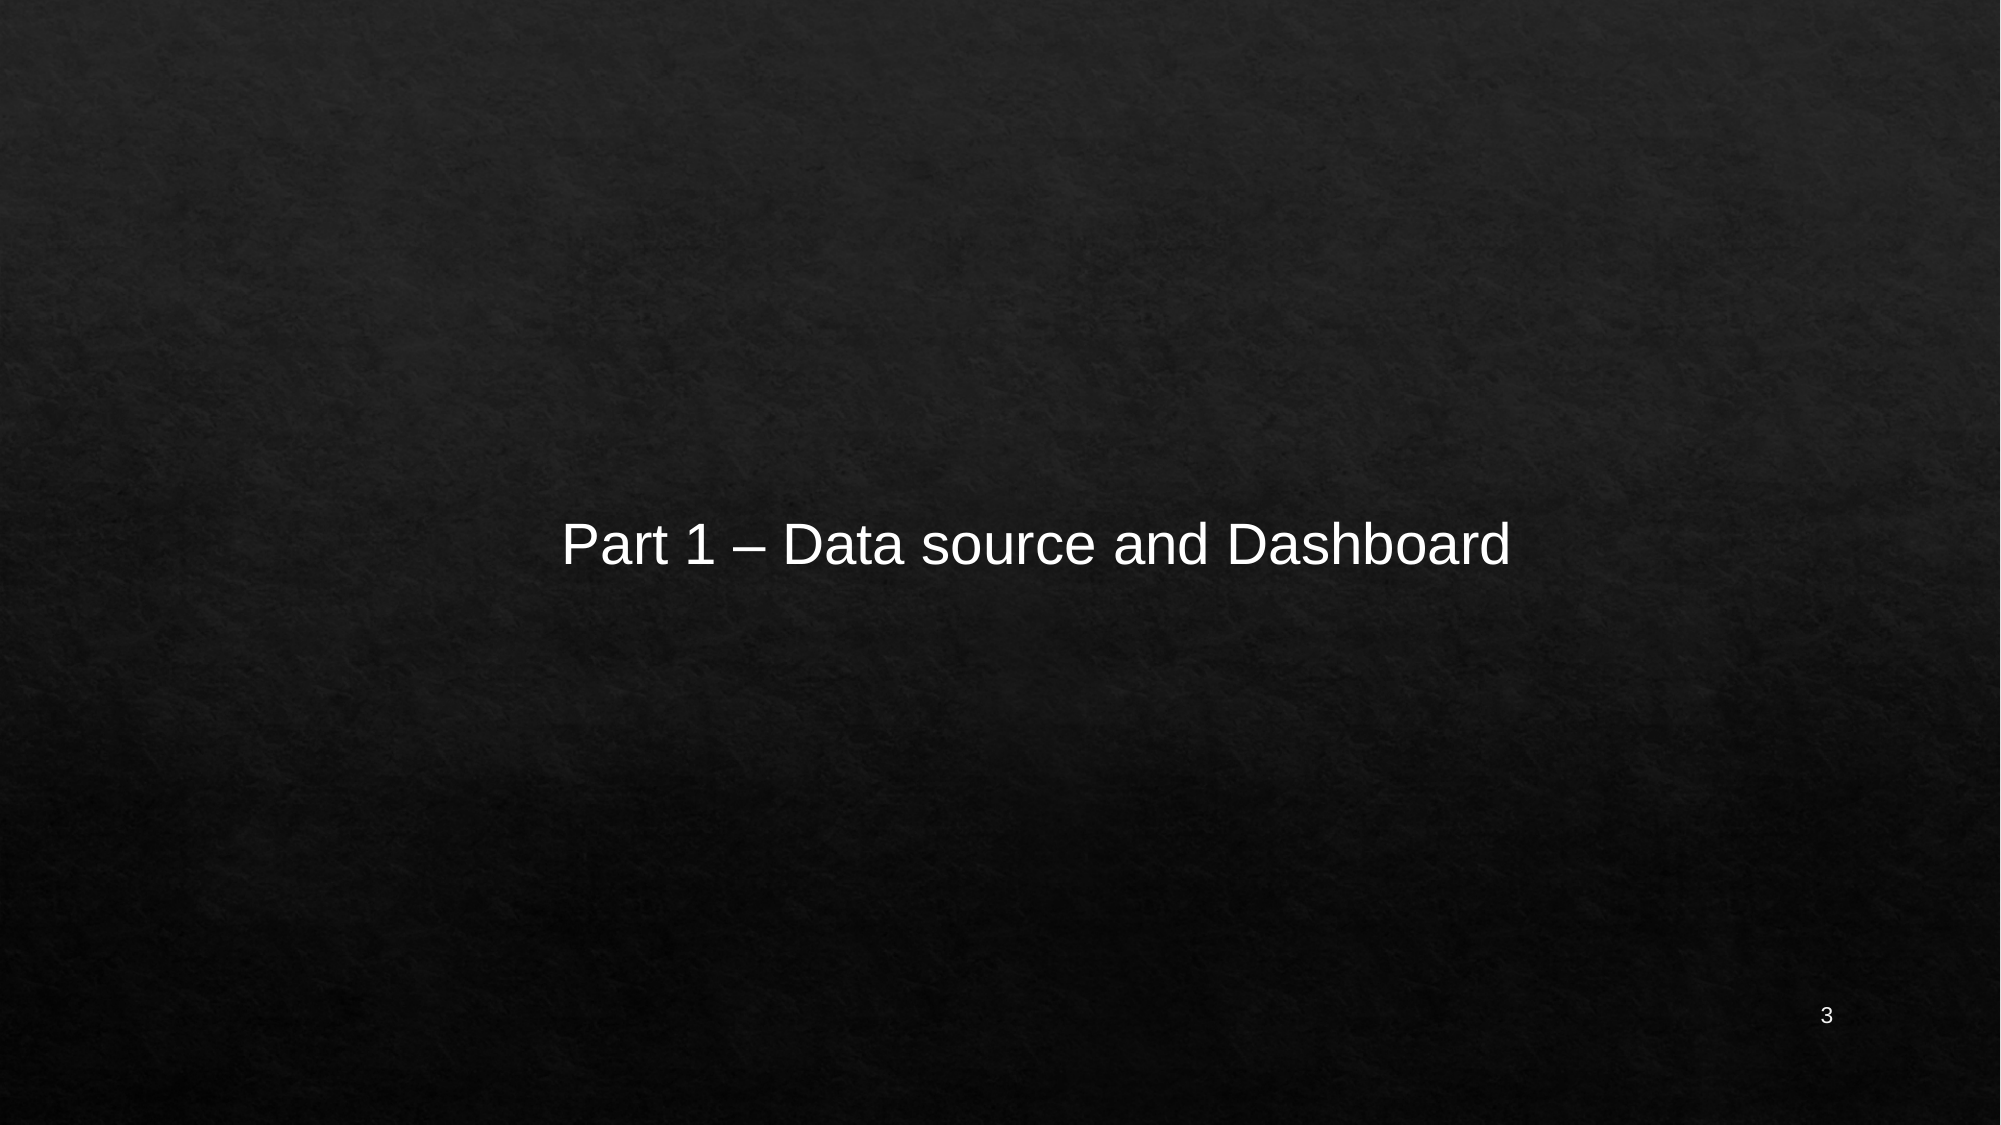

Part 1 – Data source and Dashboard
3